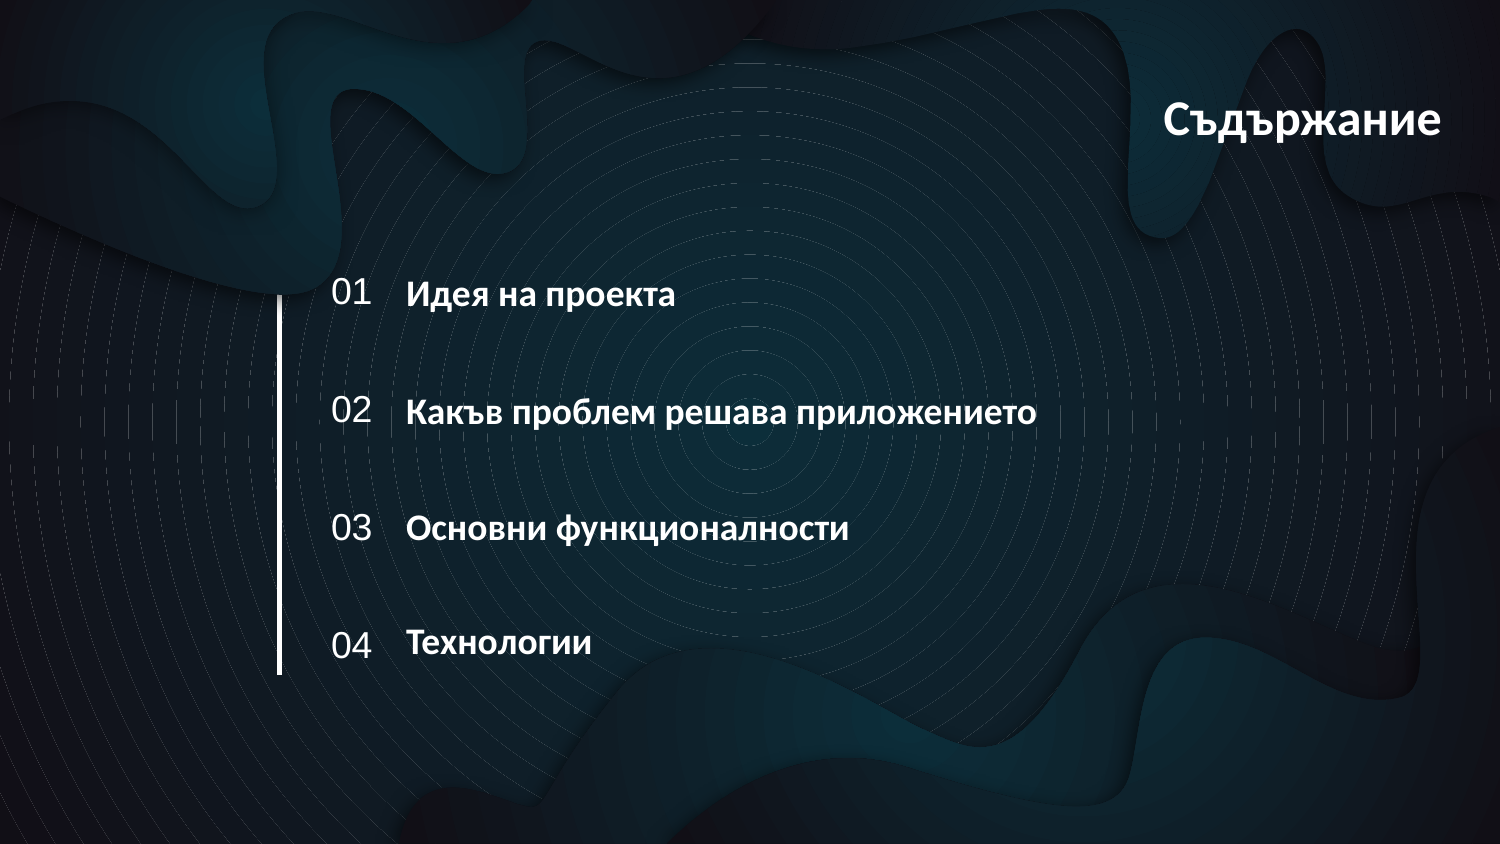

# Съдържание
Идея на проекта
01
Какъв проблем решава приложението
02
Основни функционалности
03
Технологии
04